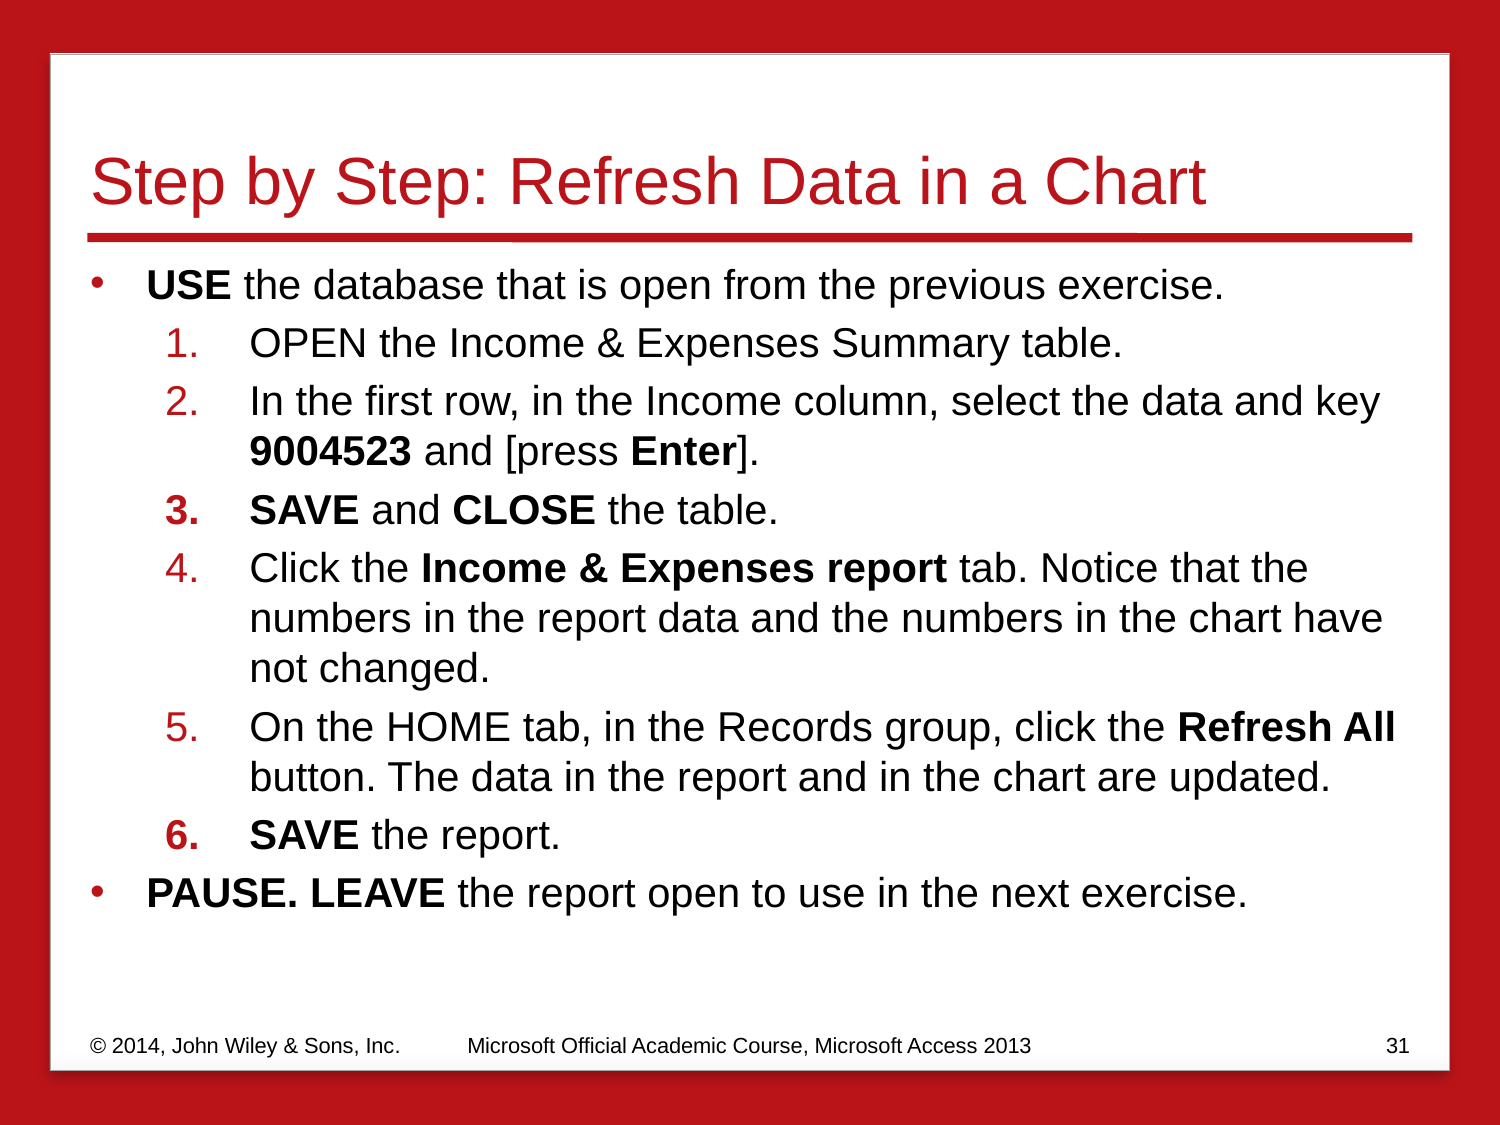

# Step by Step: Refresh Data in a Chart
USE the database that is open from the previous exercise.
OPEN the Income & Expenses Summary table.
In the first row, in the Income column, select the data and key 9004523 and [press Enter].
SAVE and CLOSE the table.
Click the Income & Expenses report tab. Notice that the numbers in the report data and the numbers in the chart have not changed.
On the HOME tab, in the Records group, click the Refresh All button. The data in the report and in the chart are updated.
SAVE the report.
PAUSE. LEAVE the report open to use in the next exercise.
© 2014, John Wiley & Sons, Inc.
Microsoft Official Academic Course, Microsoft Access 2013
31